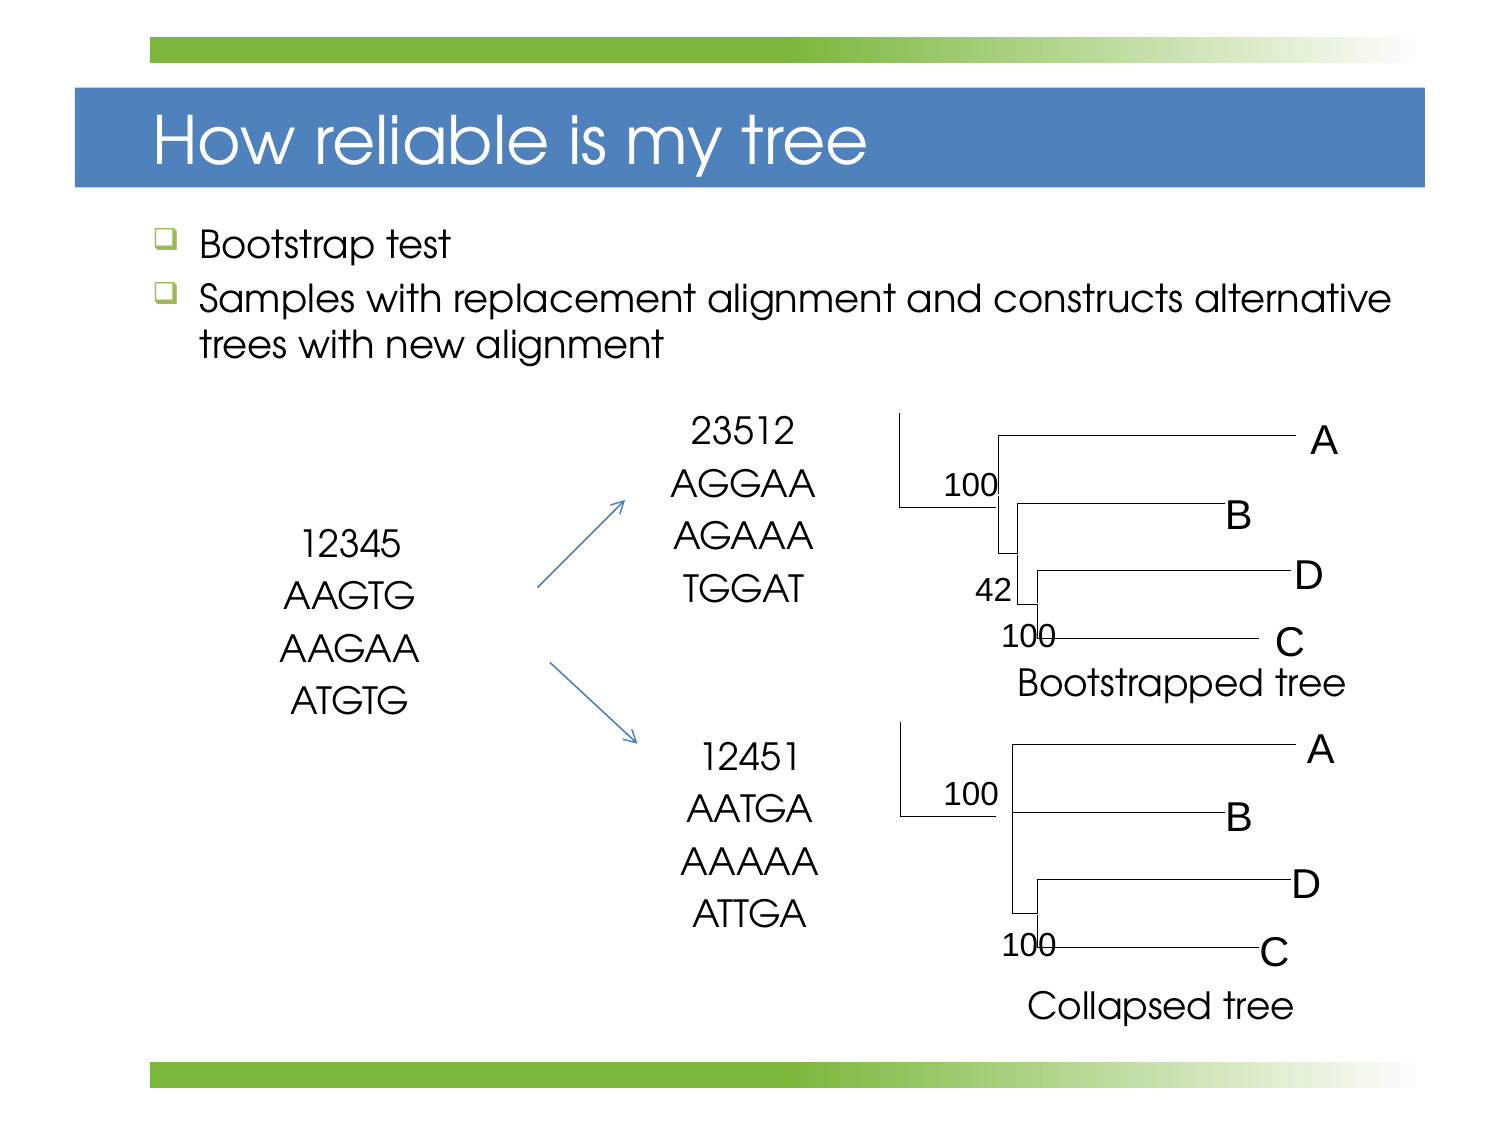

# How reliable is my tree
Bootstrap test
Samples with replacement alignment and constructs alternative trees with new alignment
23512
AGGAA
AGAAA
TGGAT

 A

100
B

D

42

100
 C
12345
AAGTG
AAGAA
ATGTG
Bootstrapped tree
 A

100
B

D

100
C
12451
AATGA
AAAAA
ATTGA
Collapsed tree